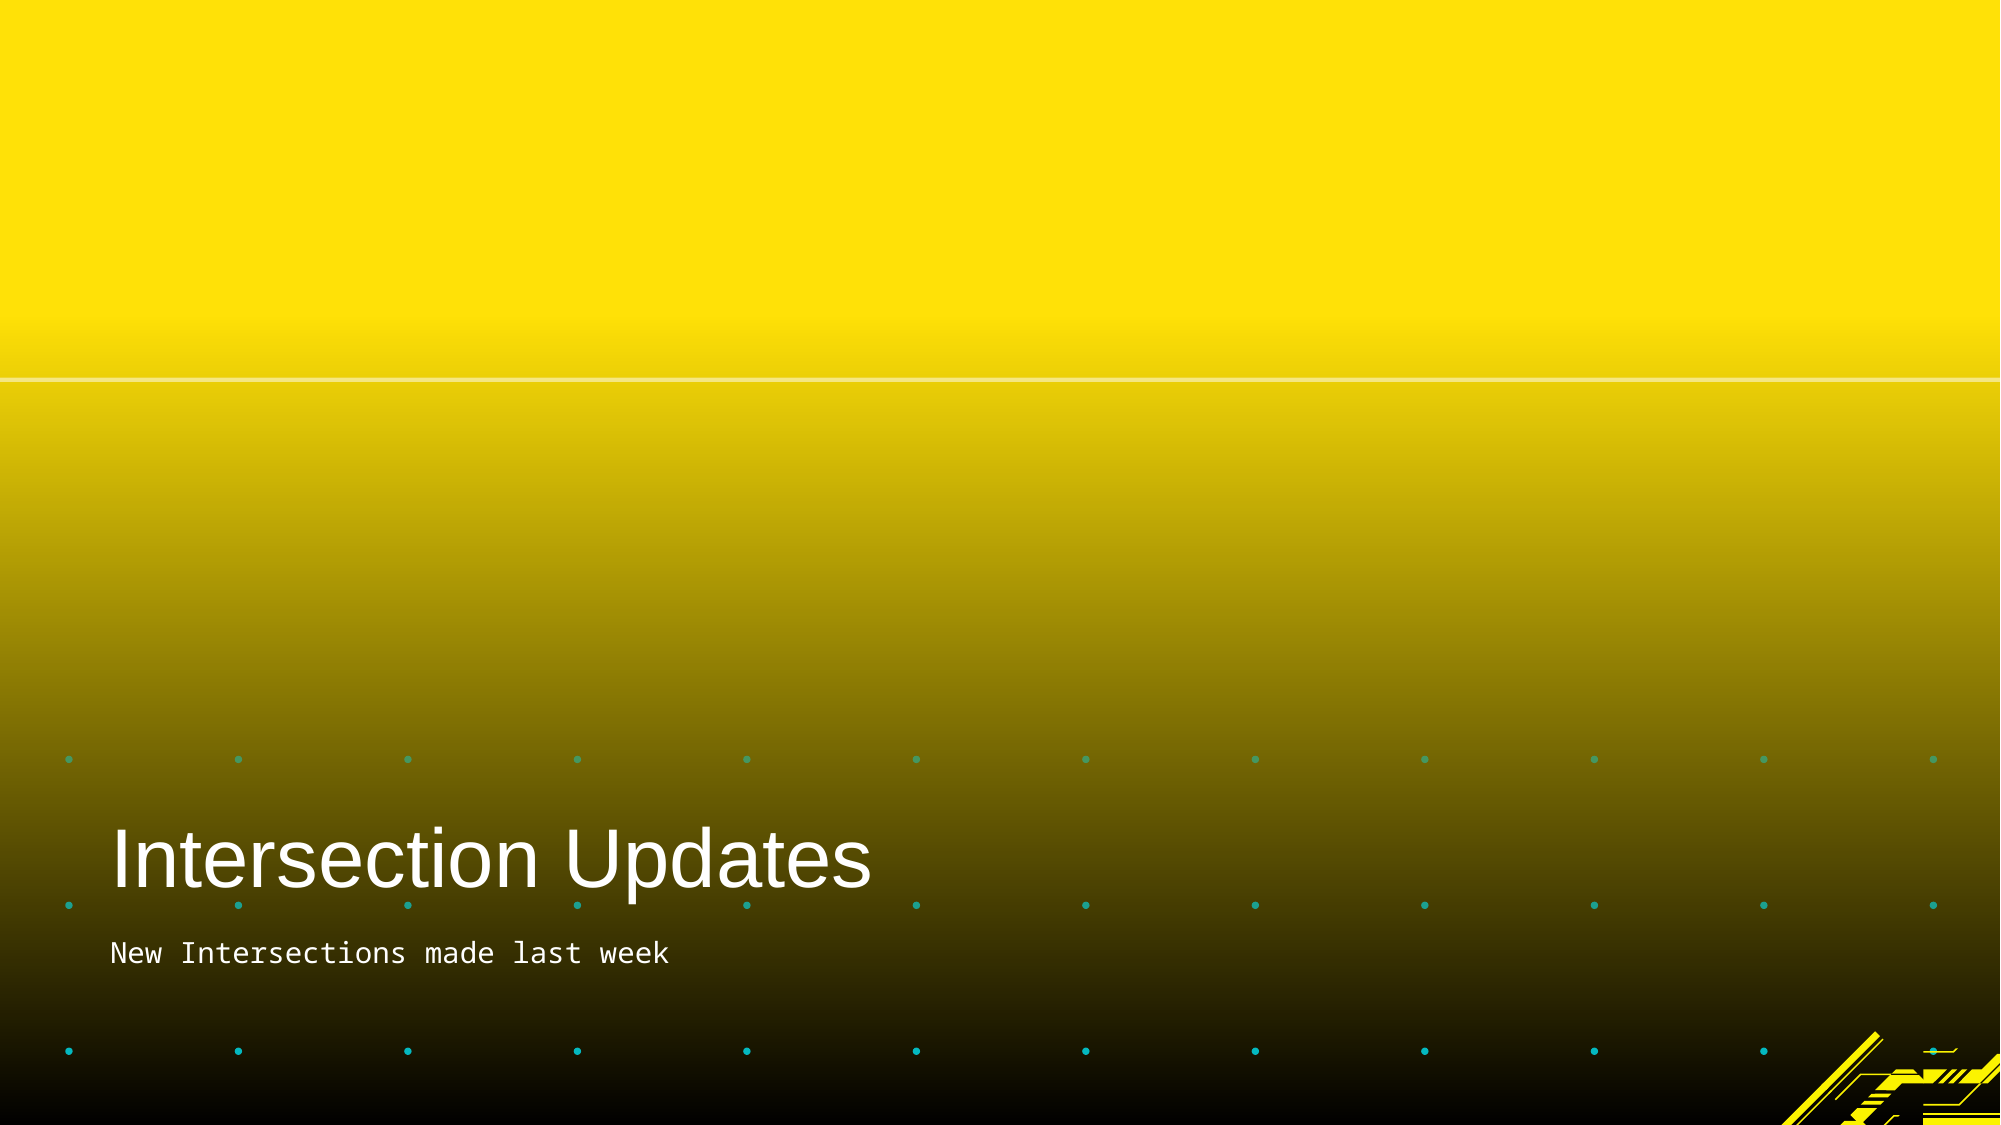

Intersection Updates
New Intersections made last week